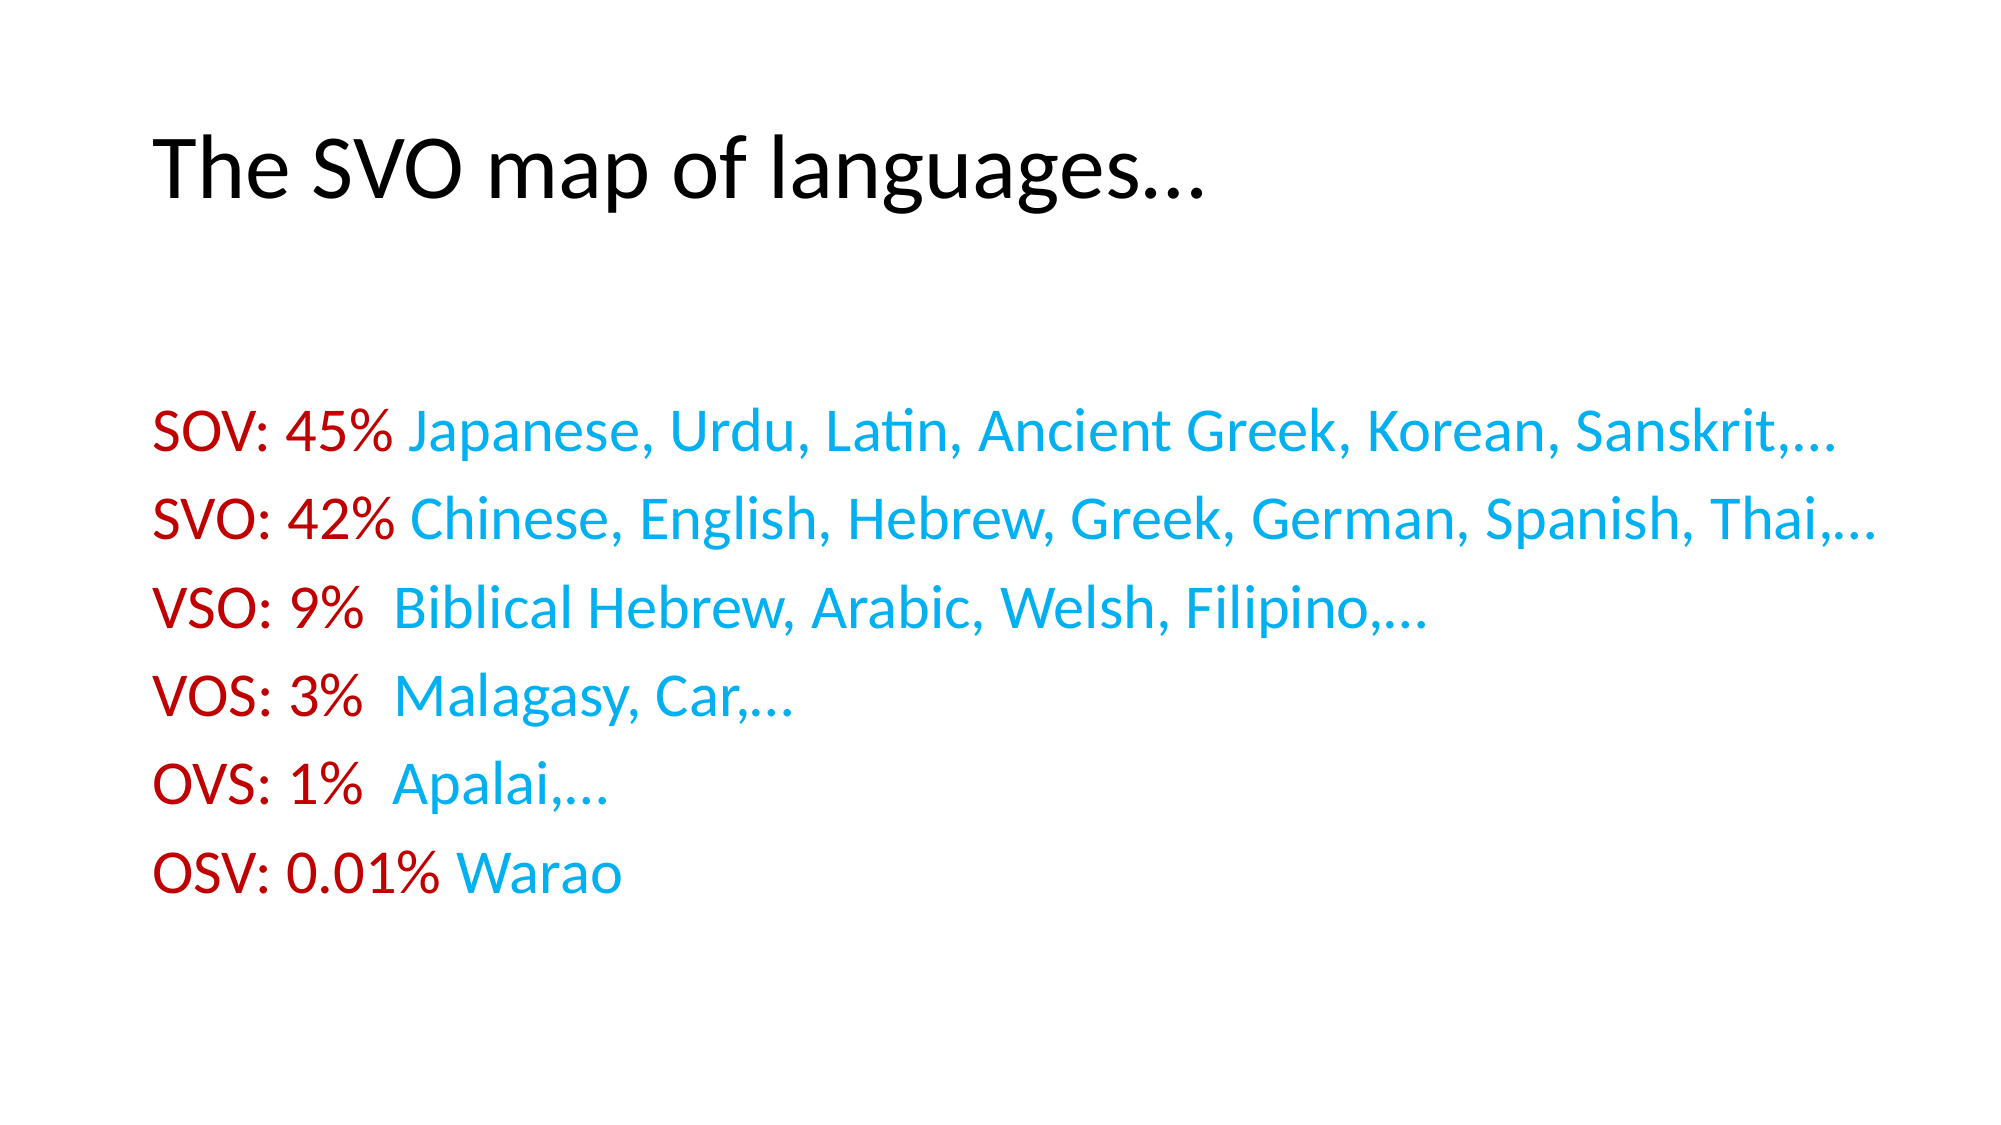

# The SVO map of languages…

SOV: 45% Japanese, Urdu, Latin, Ancient Greek, Korean, Sanskrit,…
SVO: 42% Chinese, English, Hebrew, Greek, German, Spanish, Thai,…
VSO: 9%  Biblical Hebrew, Arabic, Welsh, Filipino,…
VOS: 3%  Malagasy, Car,…
OVS: 1%  Apalai,…
OSV: 0.01% Warao